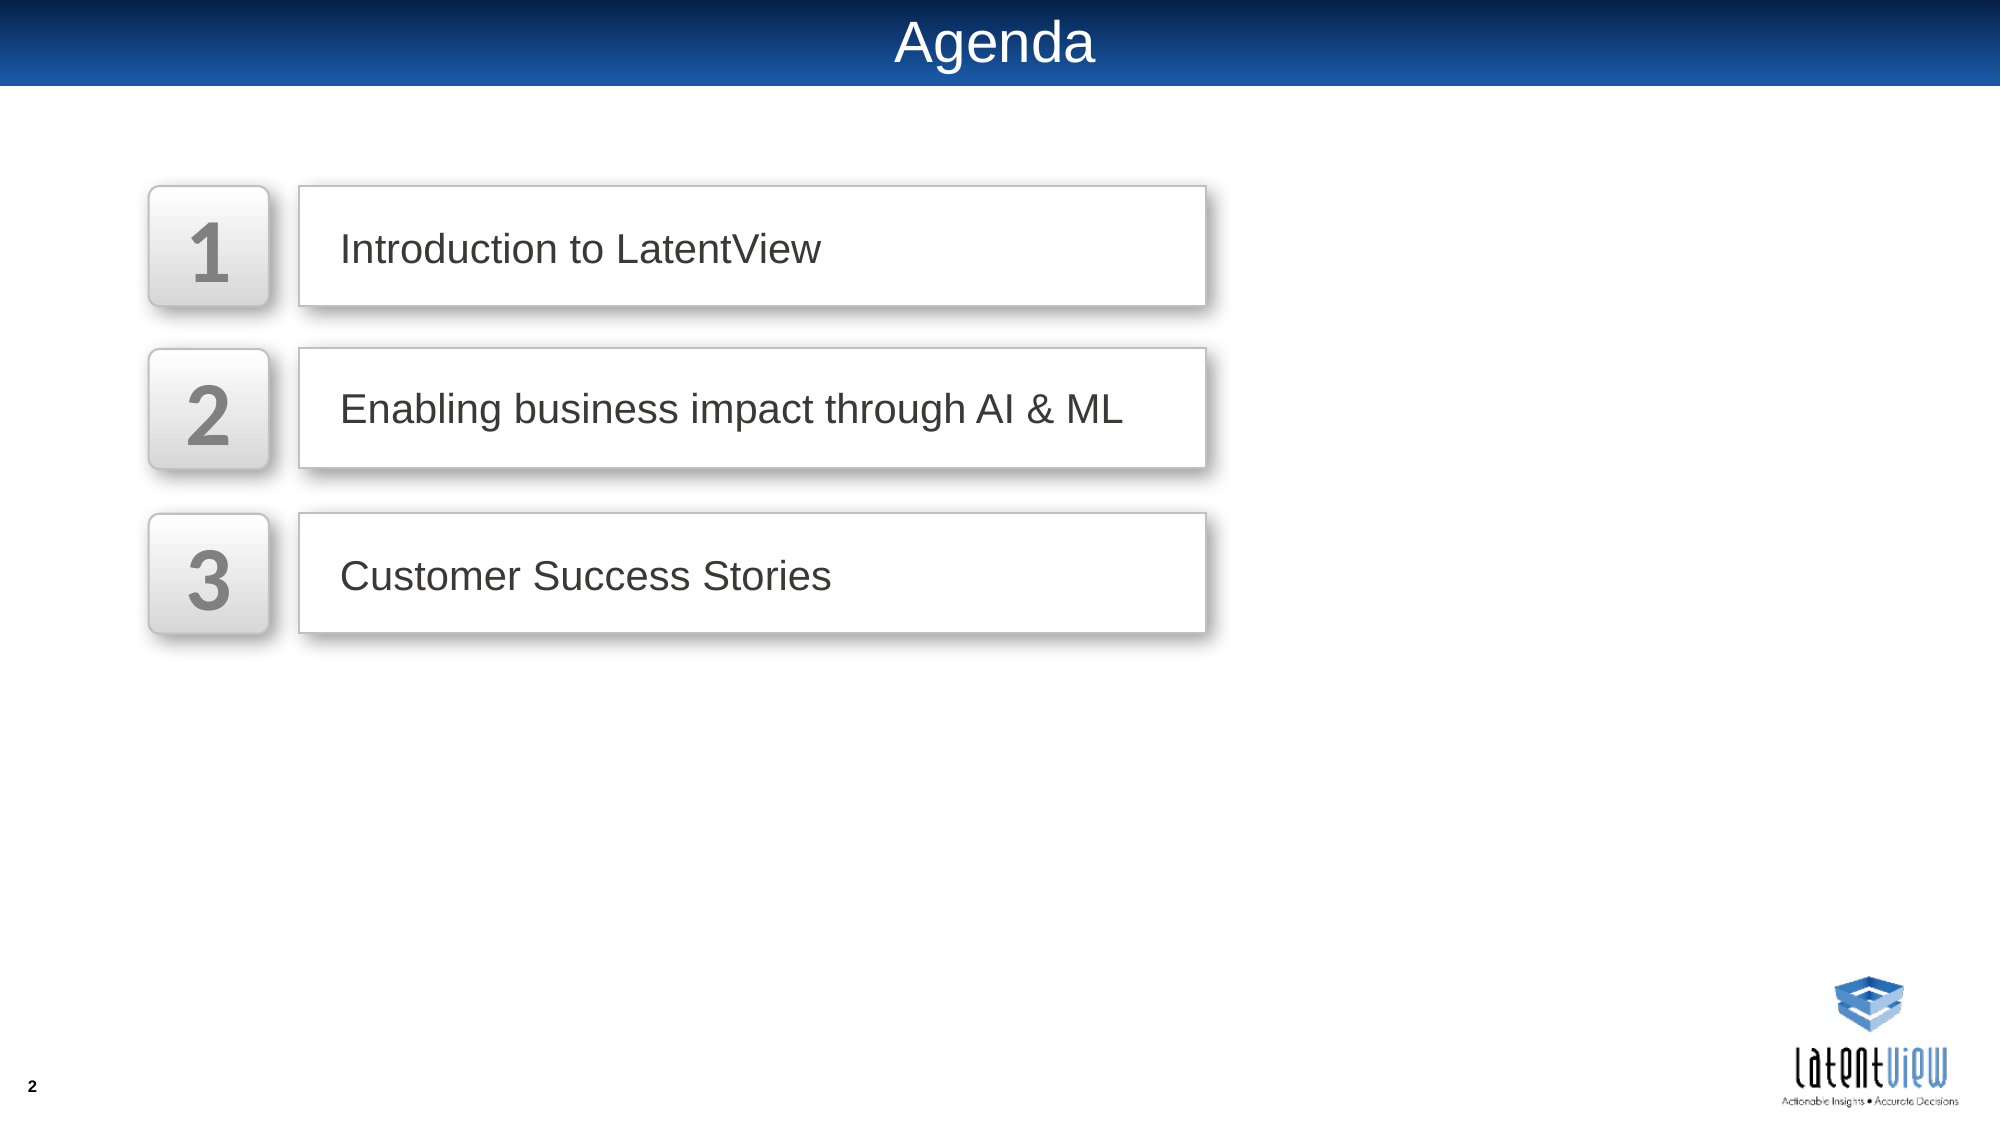

# Agenda
1

Introduction to LatentView

2
Enabling business impact through AI & ML

3
Customer Success Stories